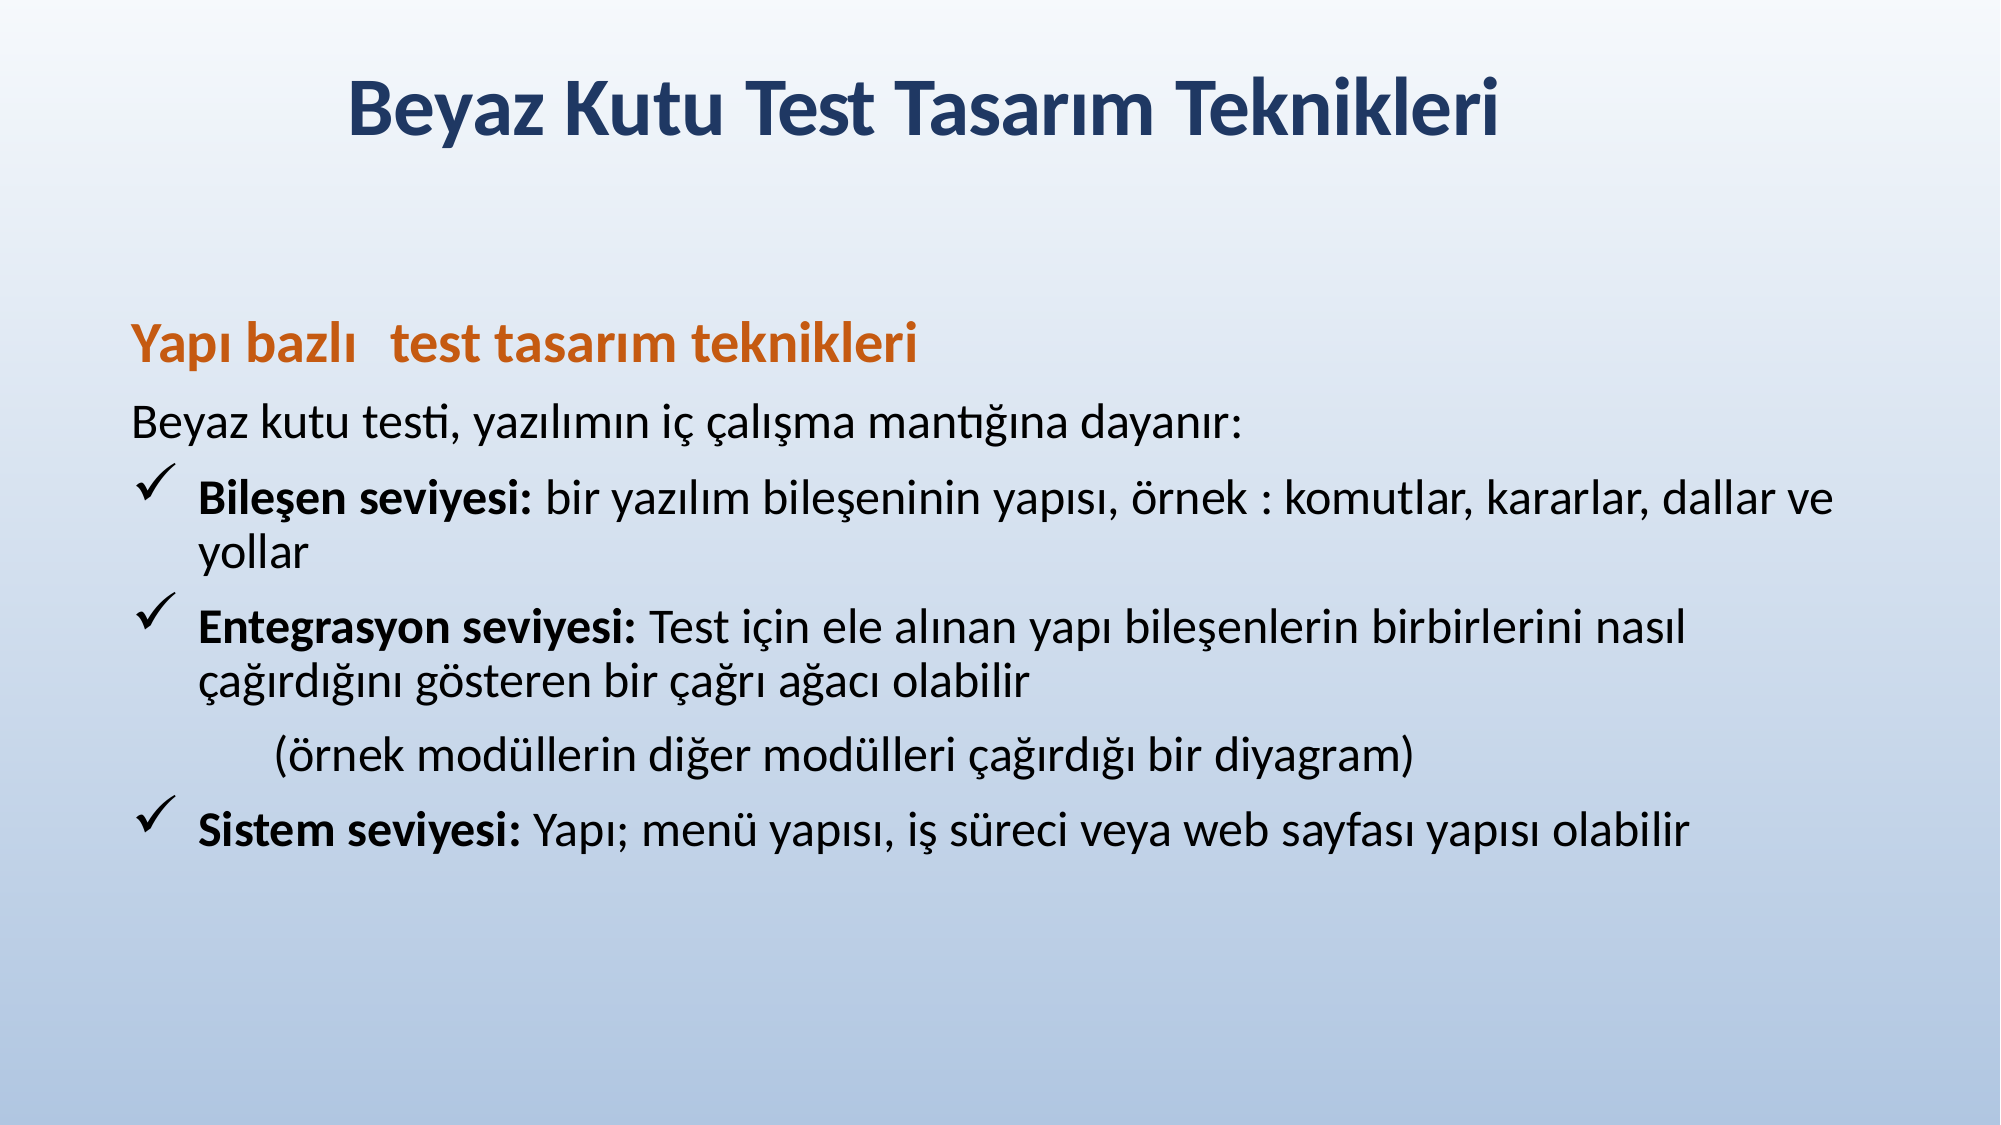

# Beyaz Kutu Test Tasarım Teknikleri
Yapı bazlı	test tasarım teknikleri
Beyaz kutu testi, yazılımın iç çalışma mantığına dayanır:
Bileşen seviyesi: bir yazılım bileşeninin yapısı, örnek : komutlar, kararlar, dallar ve  yollar
Entegrasyon seviyesi: Test için ele alınan yapı bileşenlerin birbirlerini nasıl  çağırdığını gösteren bir çağrı ağacı olabilir
(örnek modüllerin diğer modülleri çağırdığı bir diyagram)
Sistem seviyesi: Yapı; menü yapısı, iş süreci veya web sayfası yapısı olabilir